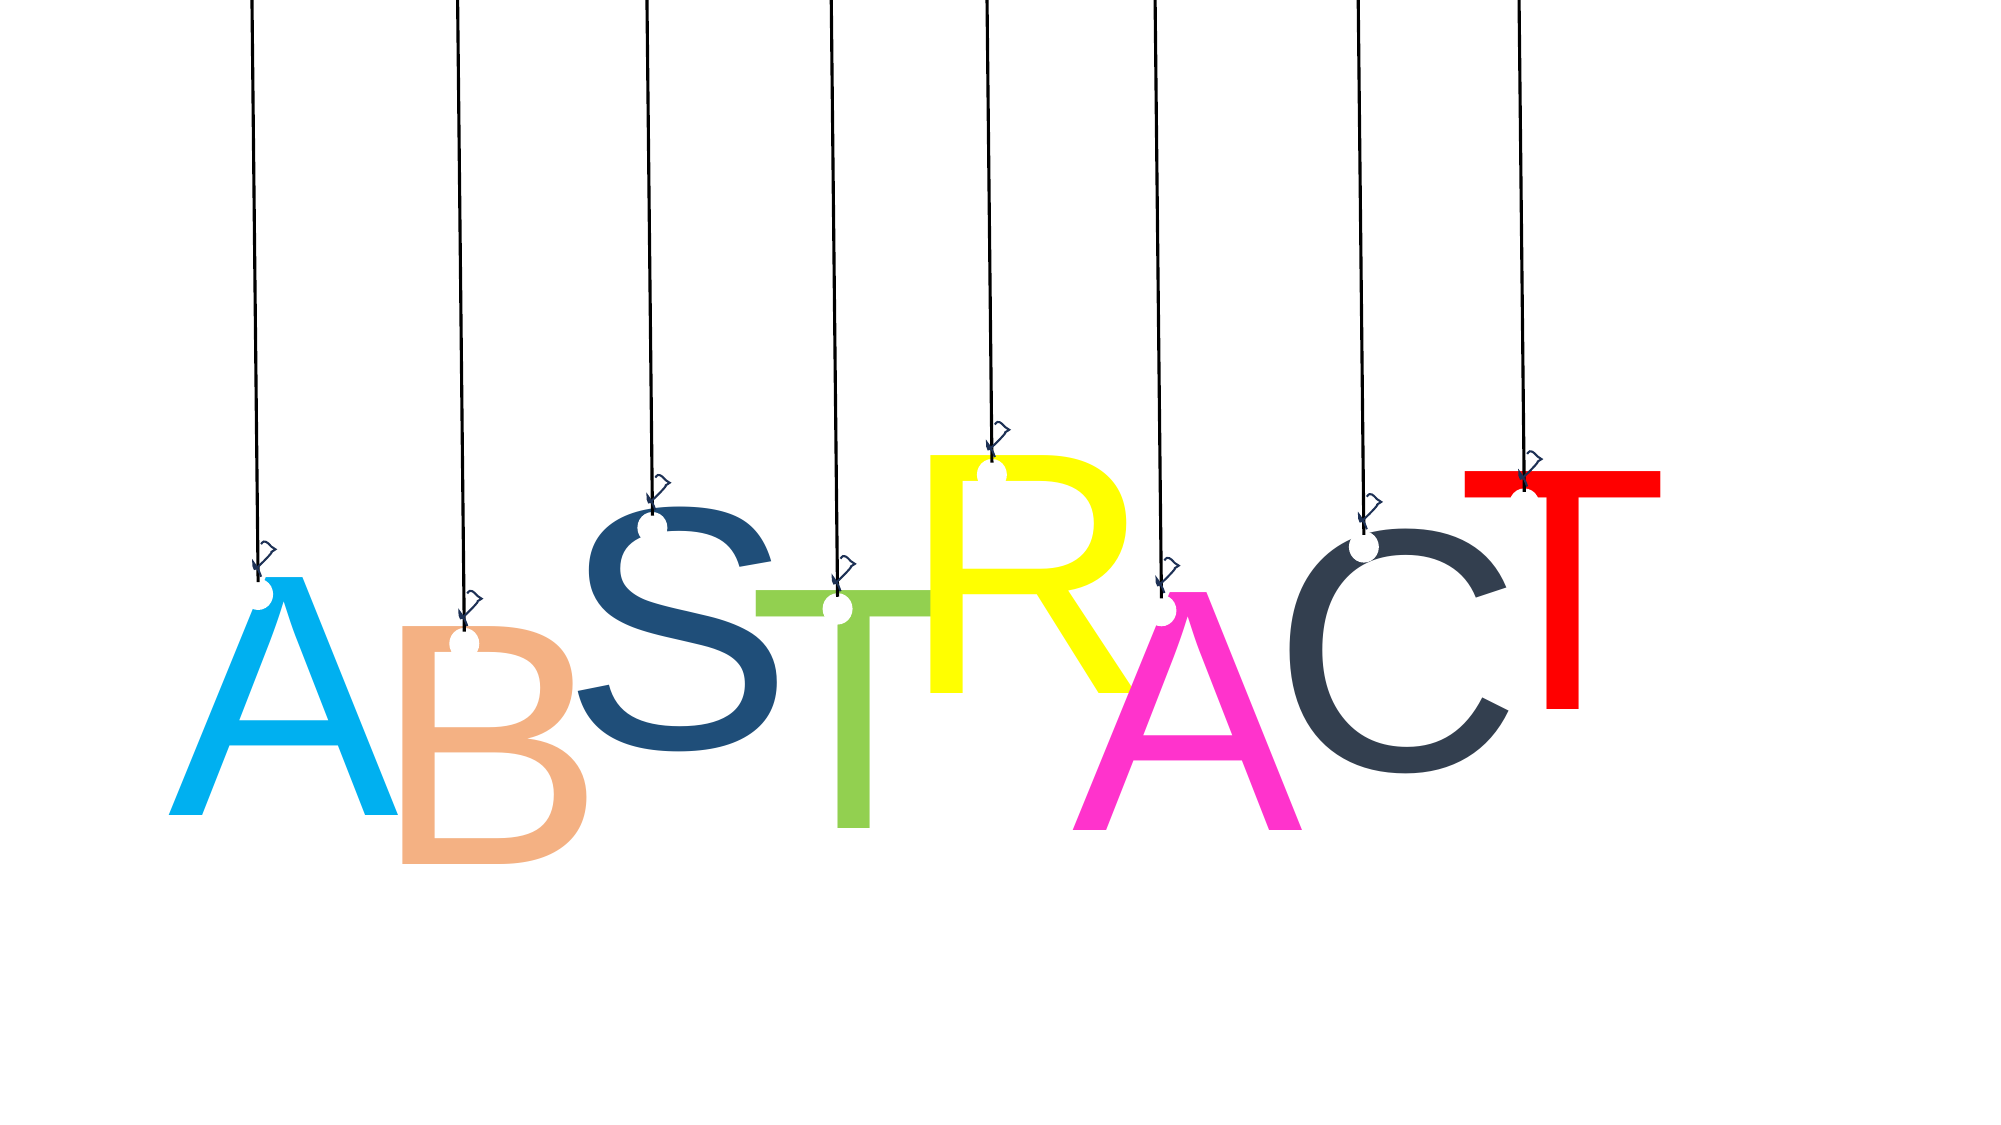

R

T

S

C

A

T

A

B